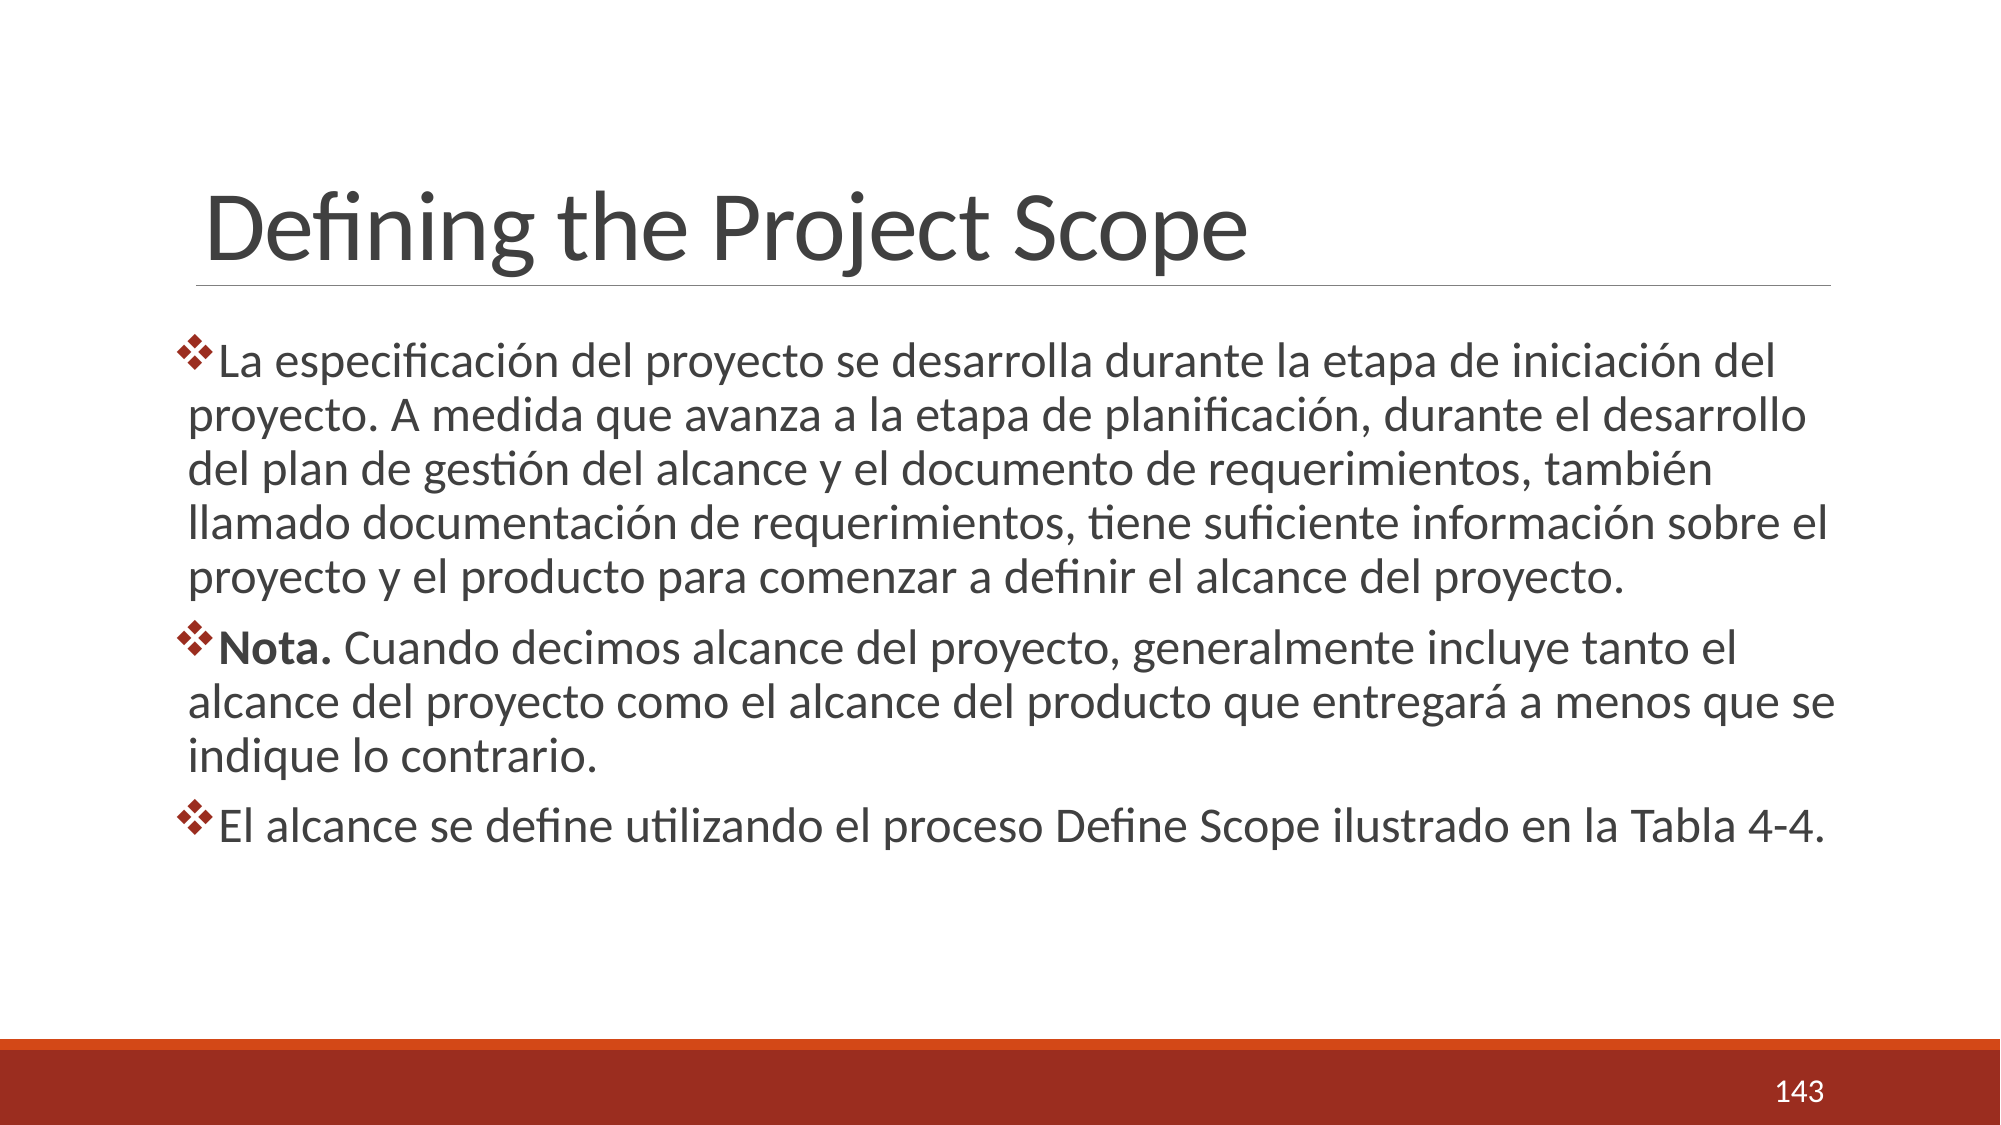

# Defining the Project Scope
La especificación del proyecto se desarrolla durante la etapa de iniciación del proyecto. A medida que avanza a la etapa de planificación, durante el desarrollo del plan de gestión del alcance y el documento de requerimientos, también llamado documentación de requerimientos, tiene suficiente información sobre el proyecto y el producto para comenzar a definir el alcance del proyecto.
Nota. Cuando decimos alcance del proyecto, generalmente incluye tanto el alcance del proyecto como el alcance del producto que entregará a menos que se indique lo contrario.
El alcance se define utilizando el proceso Define Scope ilustrado en la Tabla 4-4.
143